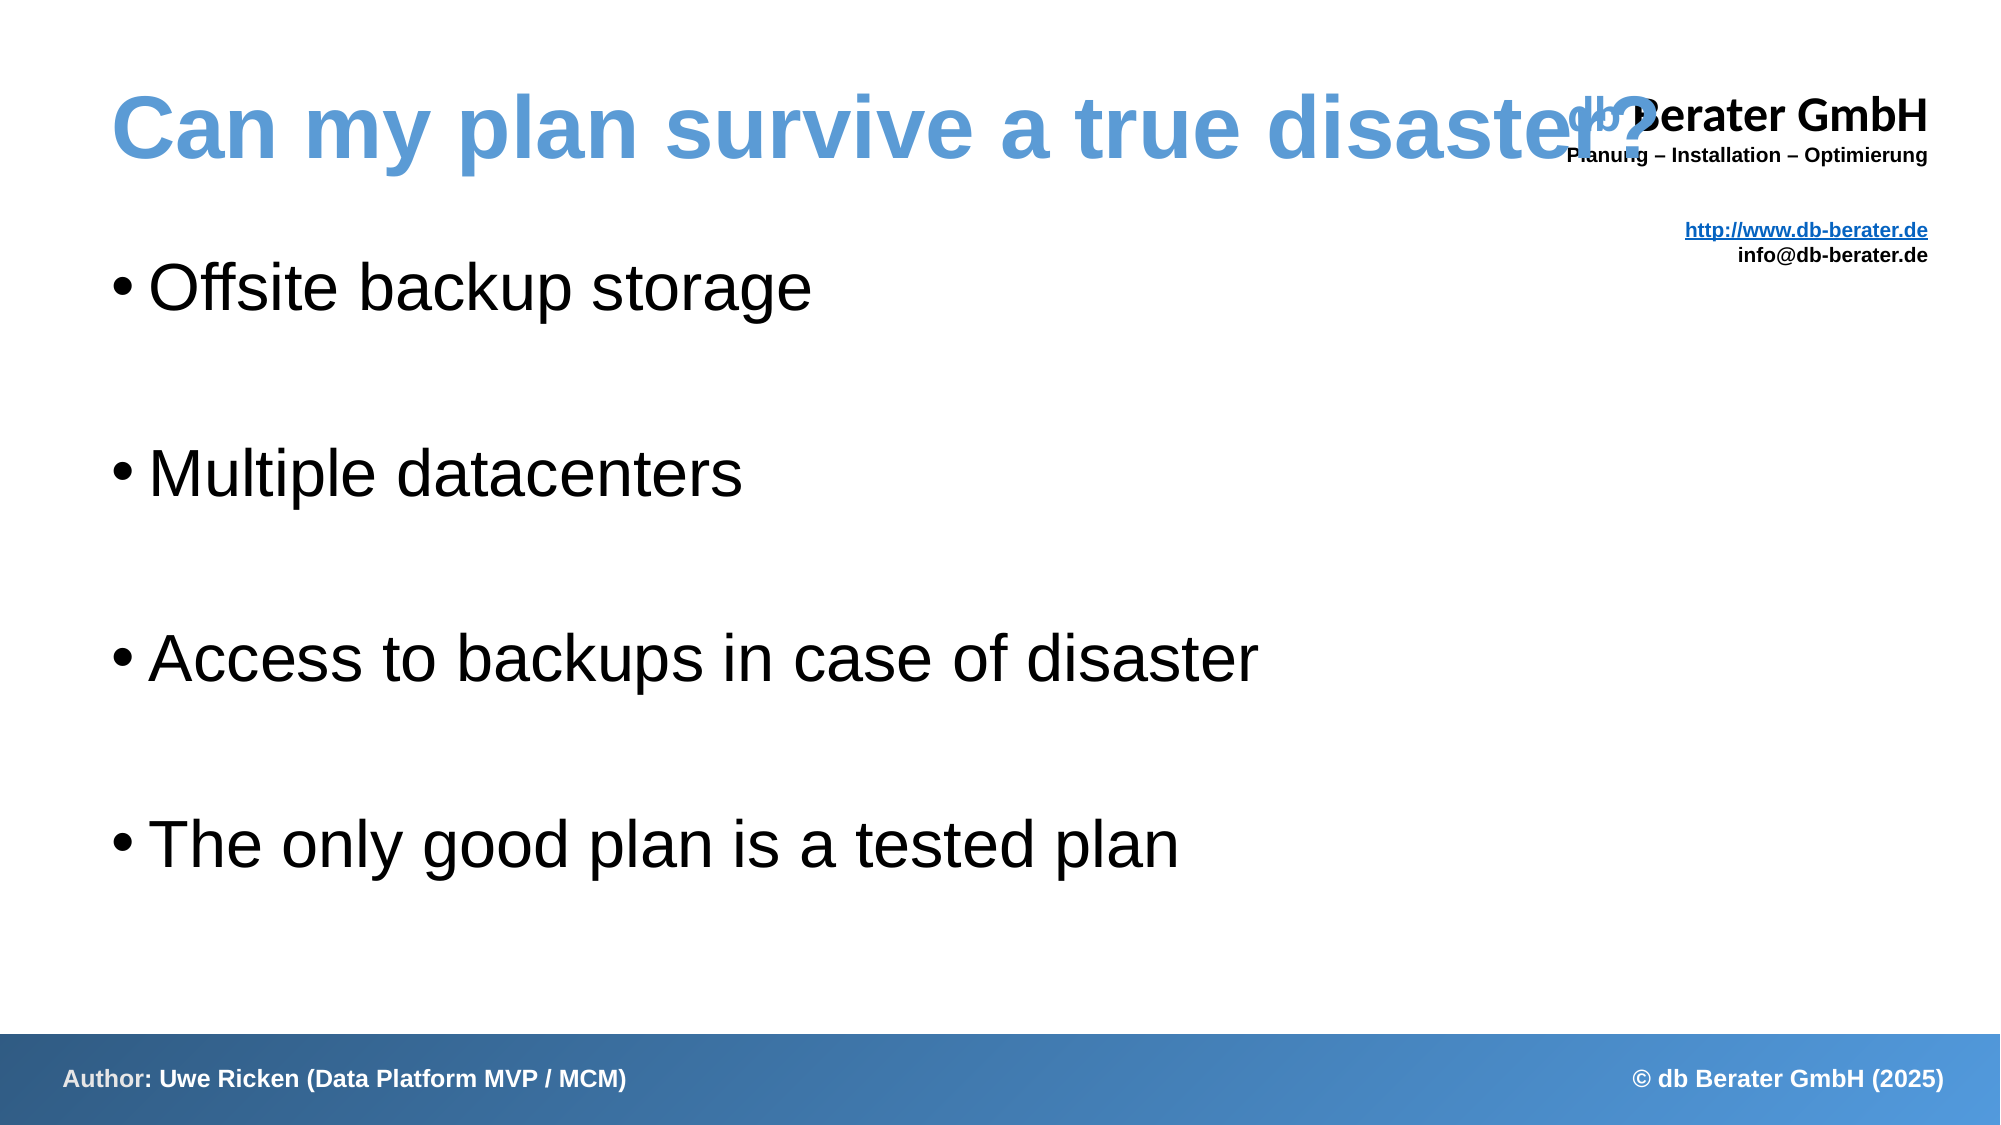

# Can my plan survive a true disaster?
Offsite backup storage

Multiple datacenters

Access to backups in case of disaster

The only good plan is a tested plan